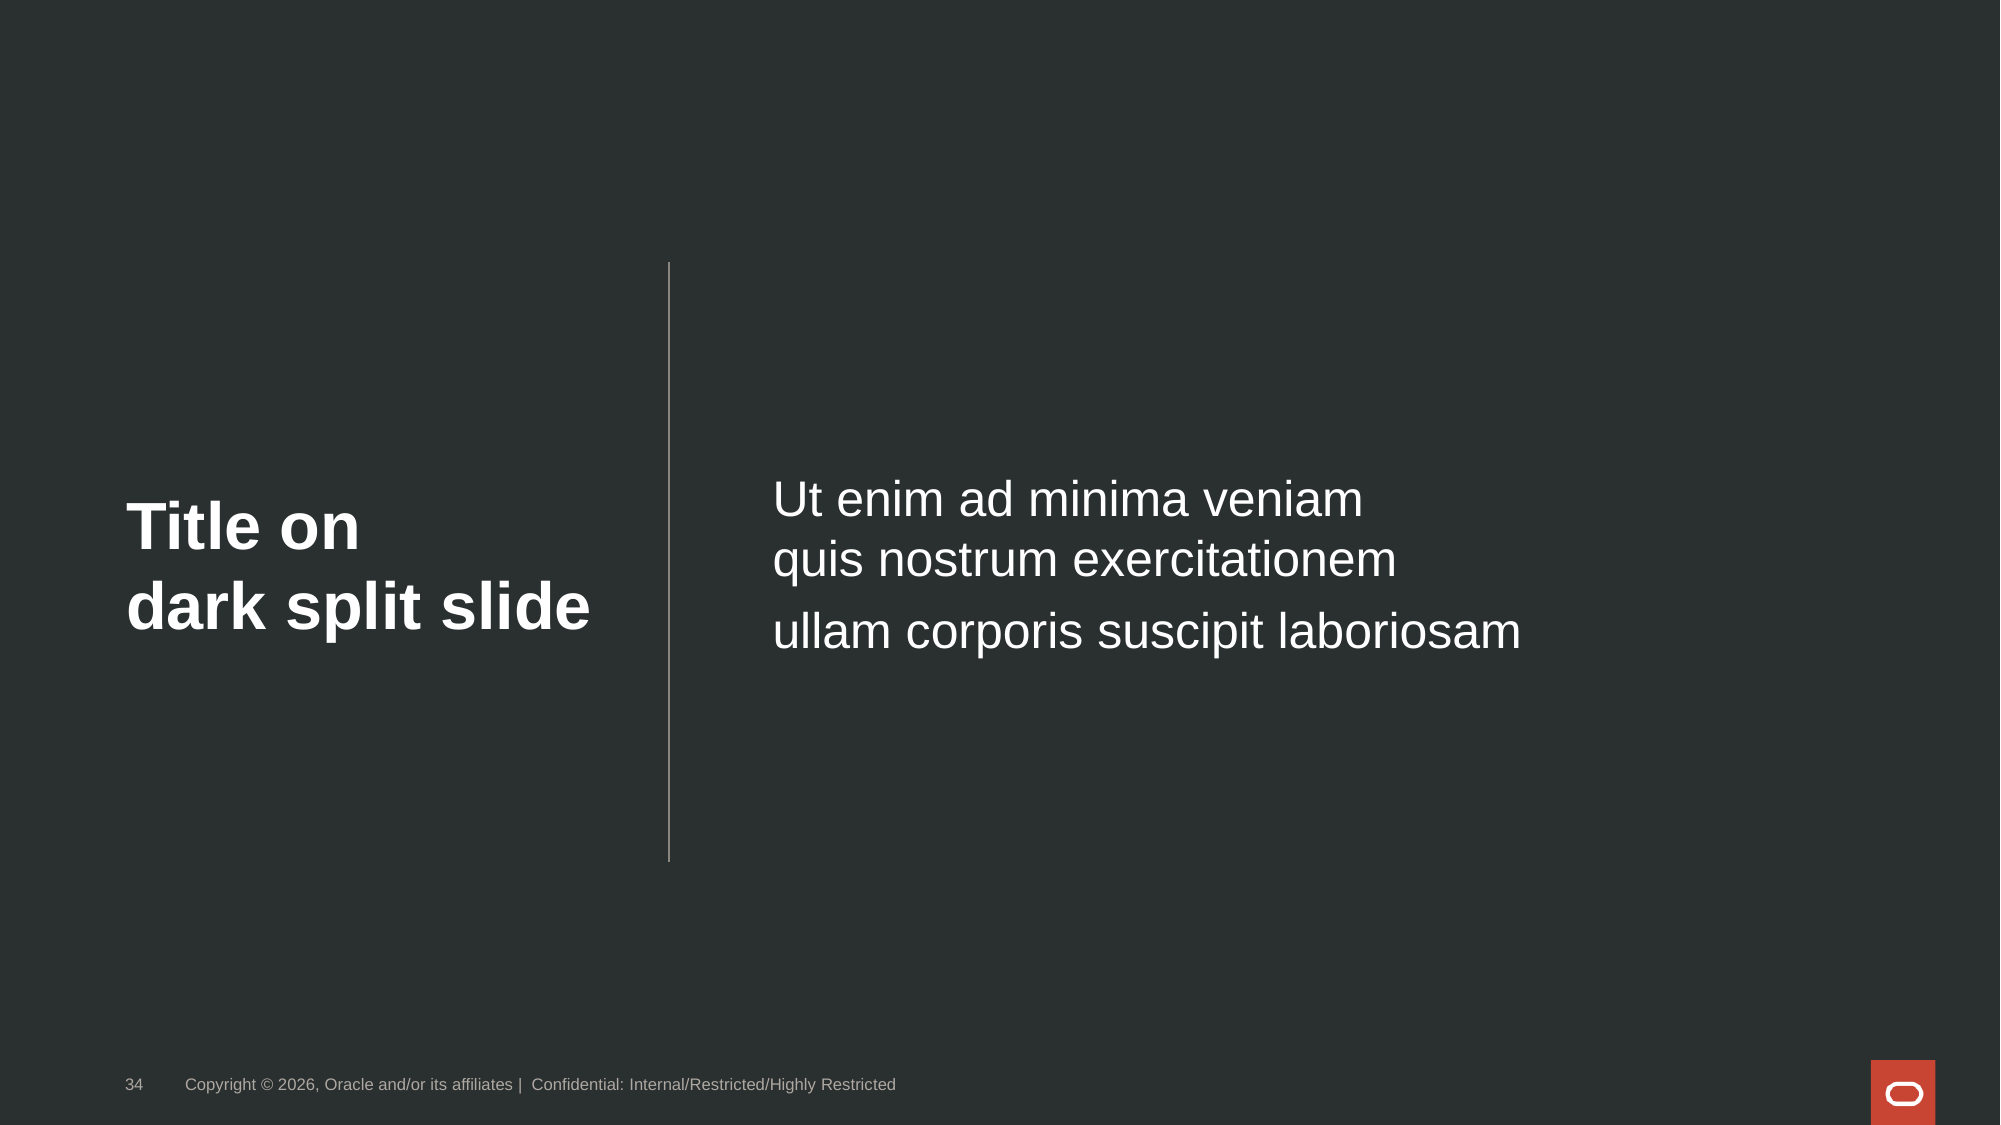

Ut enim ad minima veniam
quis nostrum exercitationem
ullam corporis suscipit laboriosam
# Title on dark split slide
34
Copyright © 2026, Oracle and/or its affiliates |  Confidential: Internal/Restricted/Highly Restricted